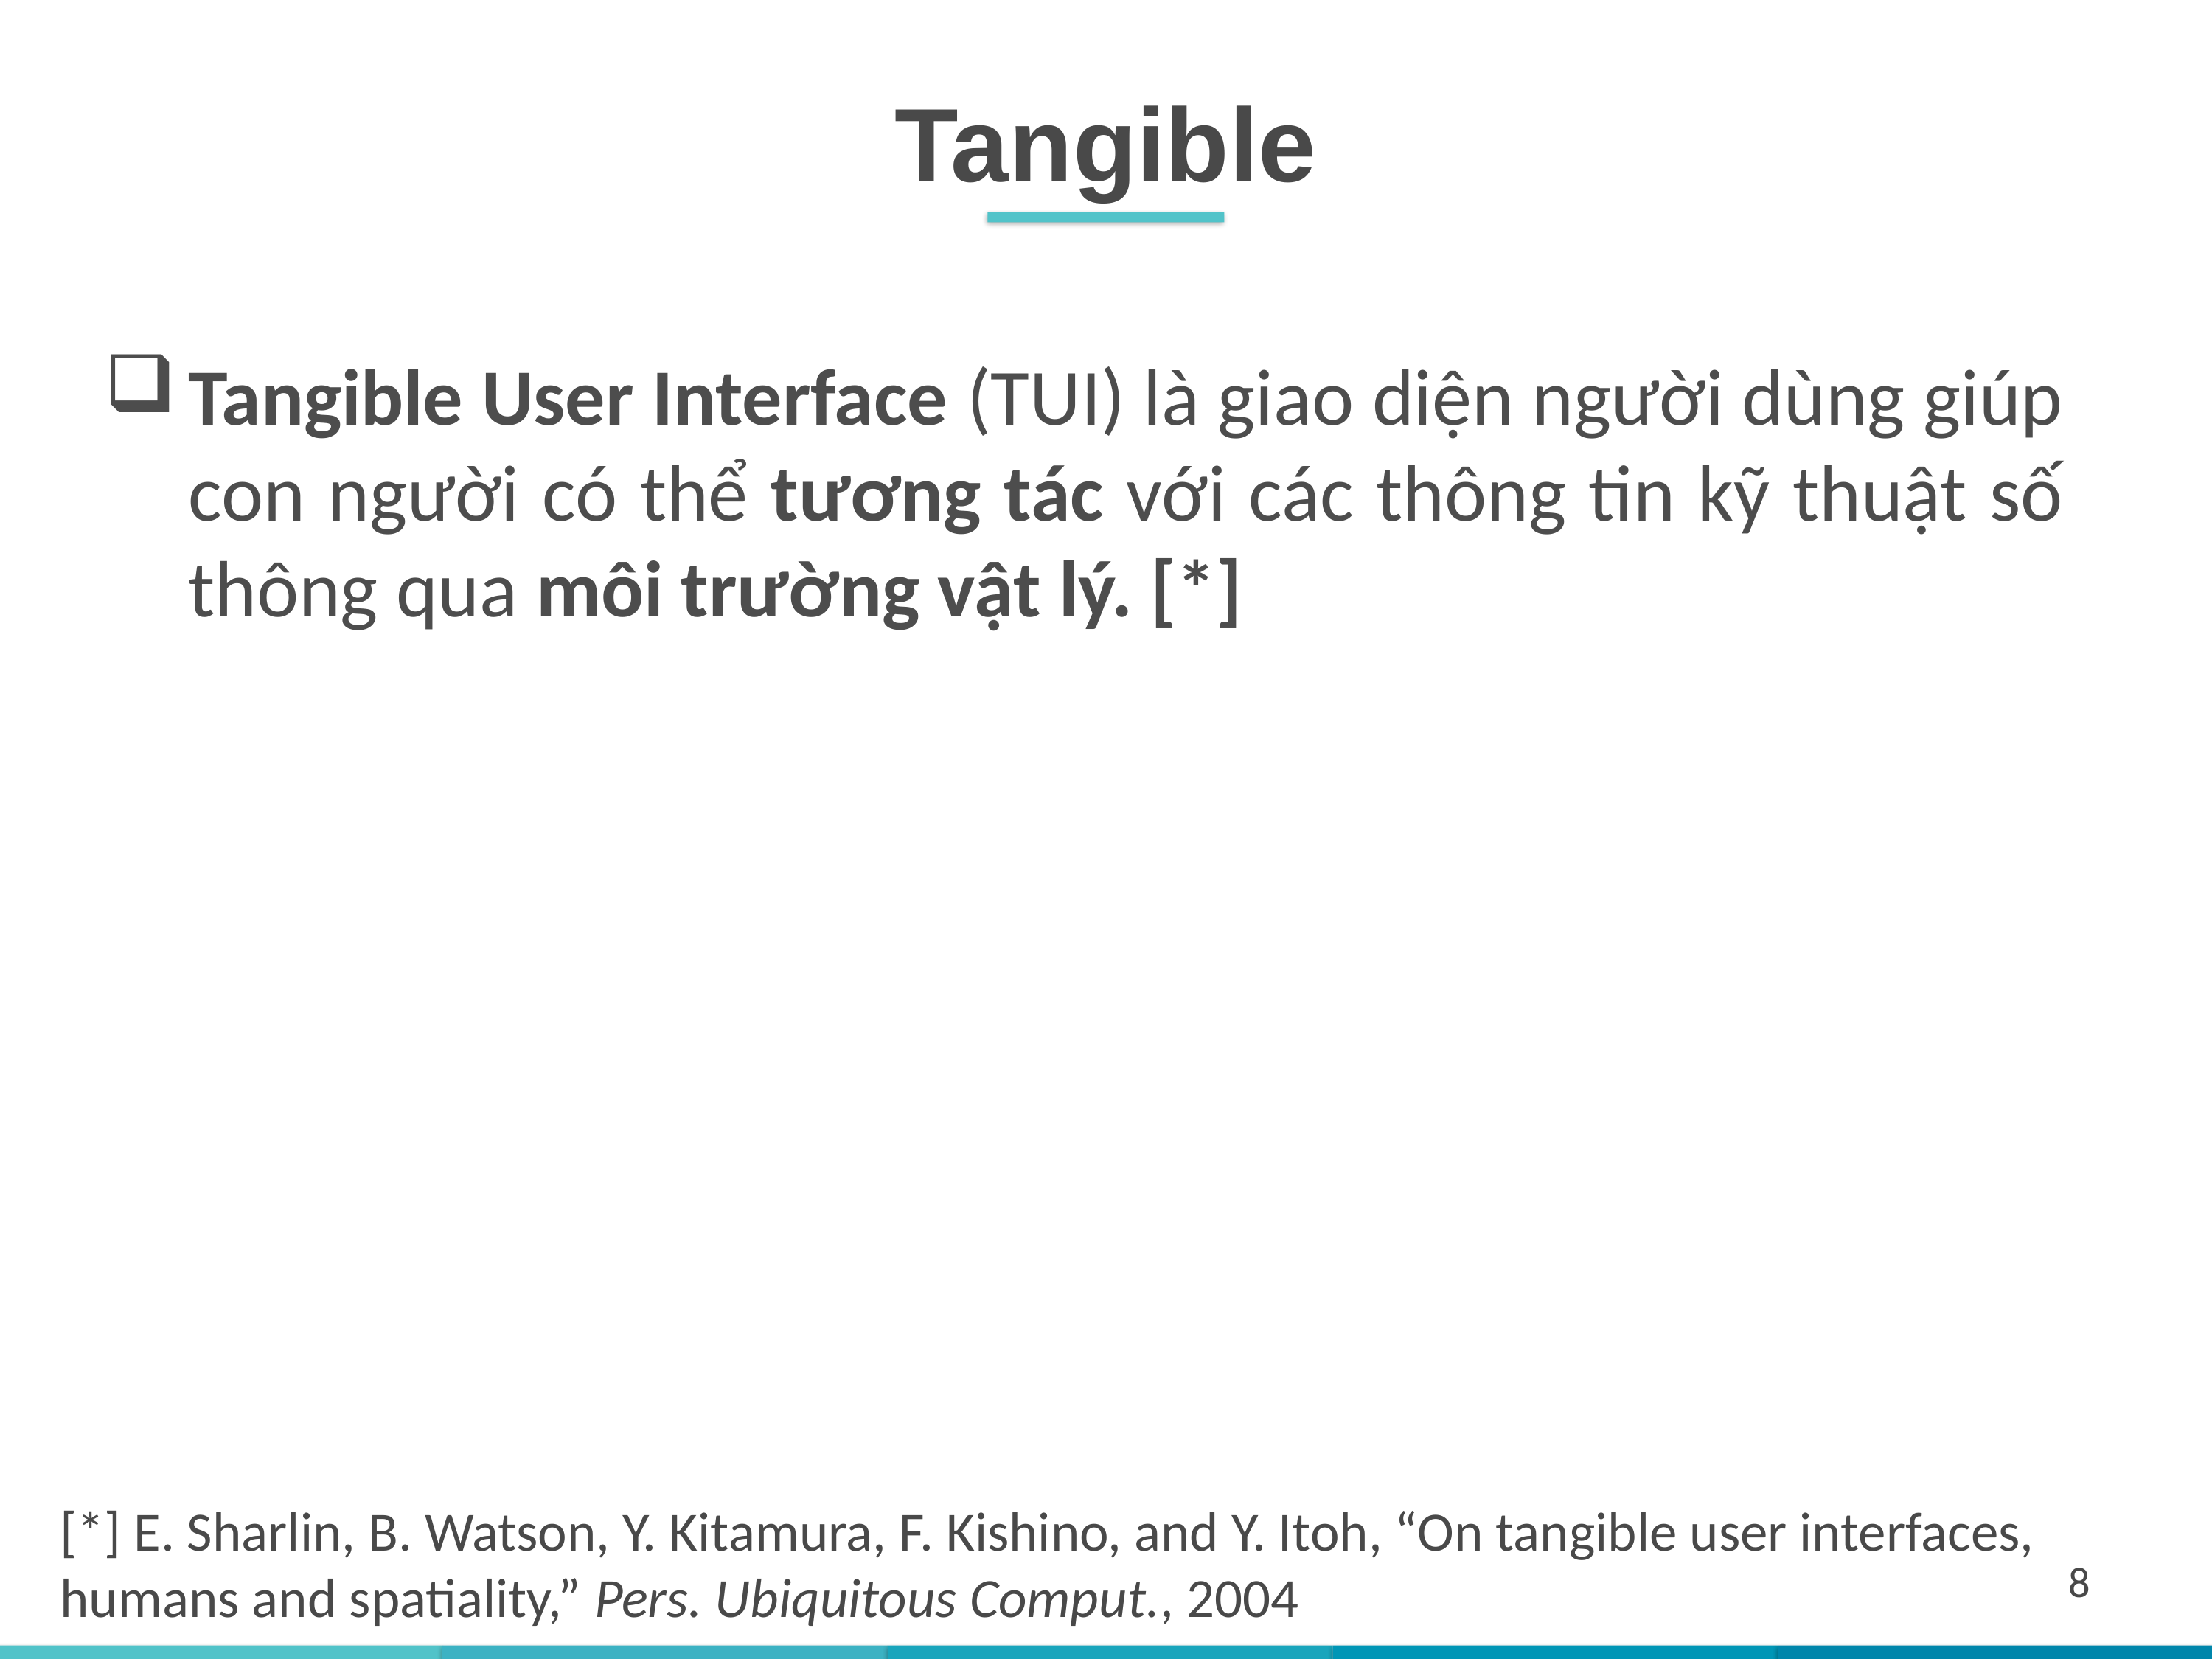

Tangible

Tangible User Interface (TUI) là giao diện người dùng giúp con người có thể tương tác với các thông tin kỹ thuật số thông qua môi trường vật lý. [*]
[*] E. Sharlin, B. Watson, Y. Kitamura, F. Kishino, and Y. Itoh, “On tangible user interfaces, humans and spatiality,” Pers. Ubiquitous Comput., 2004
8